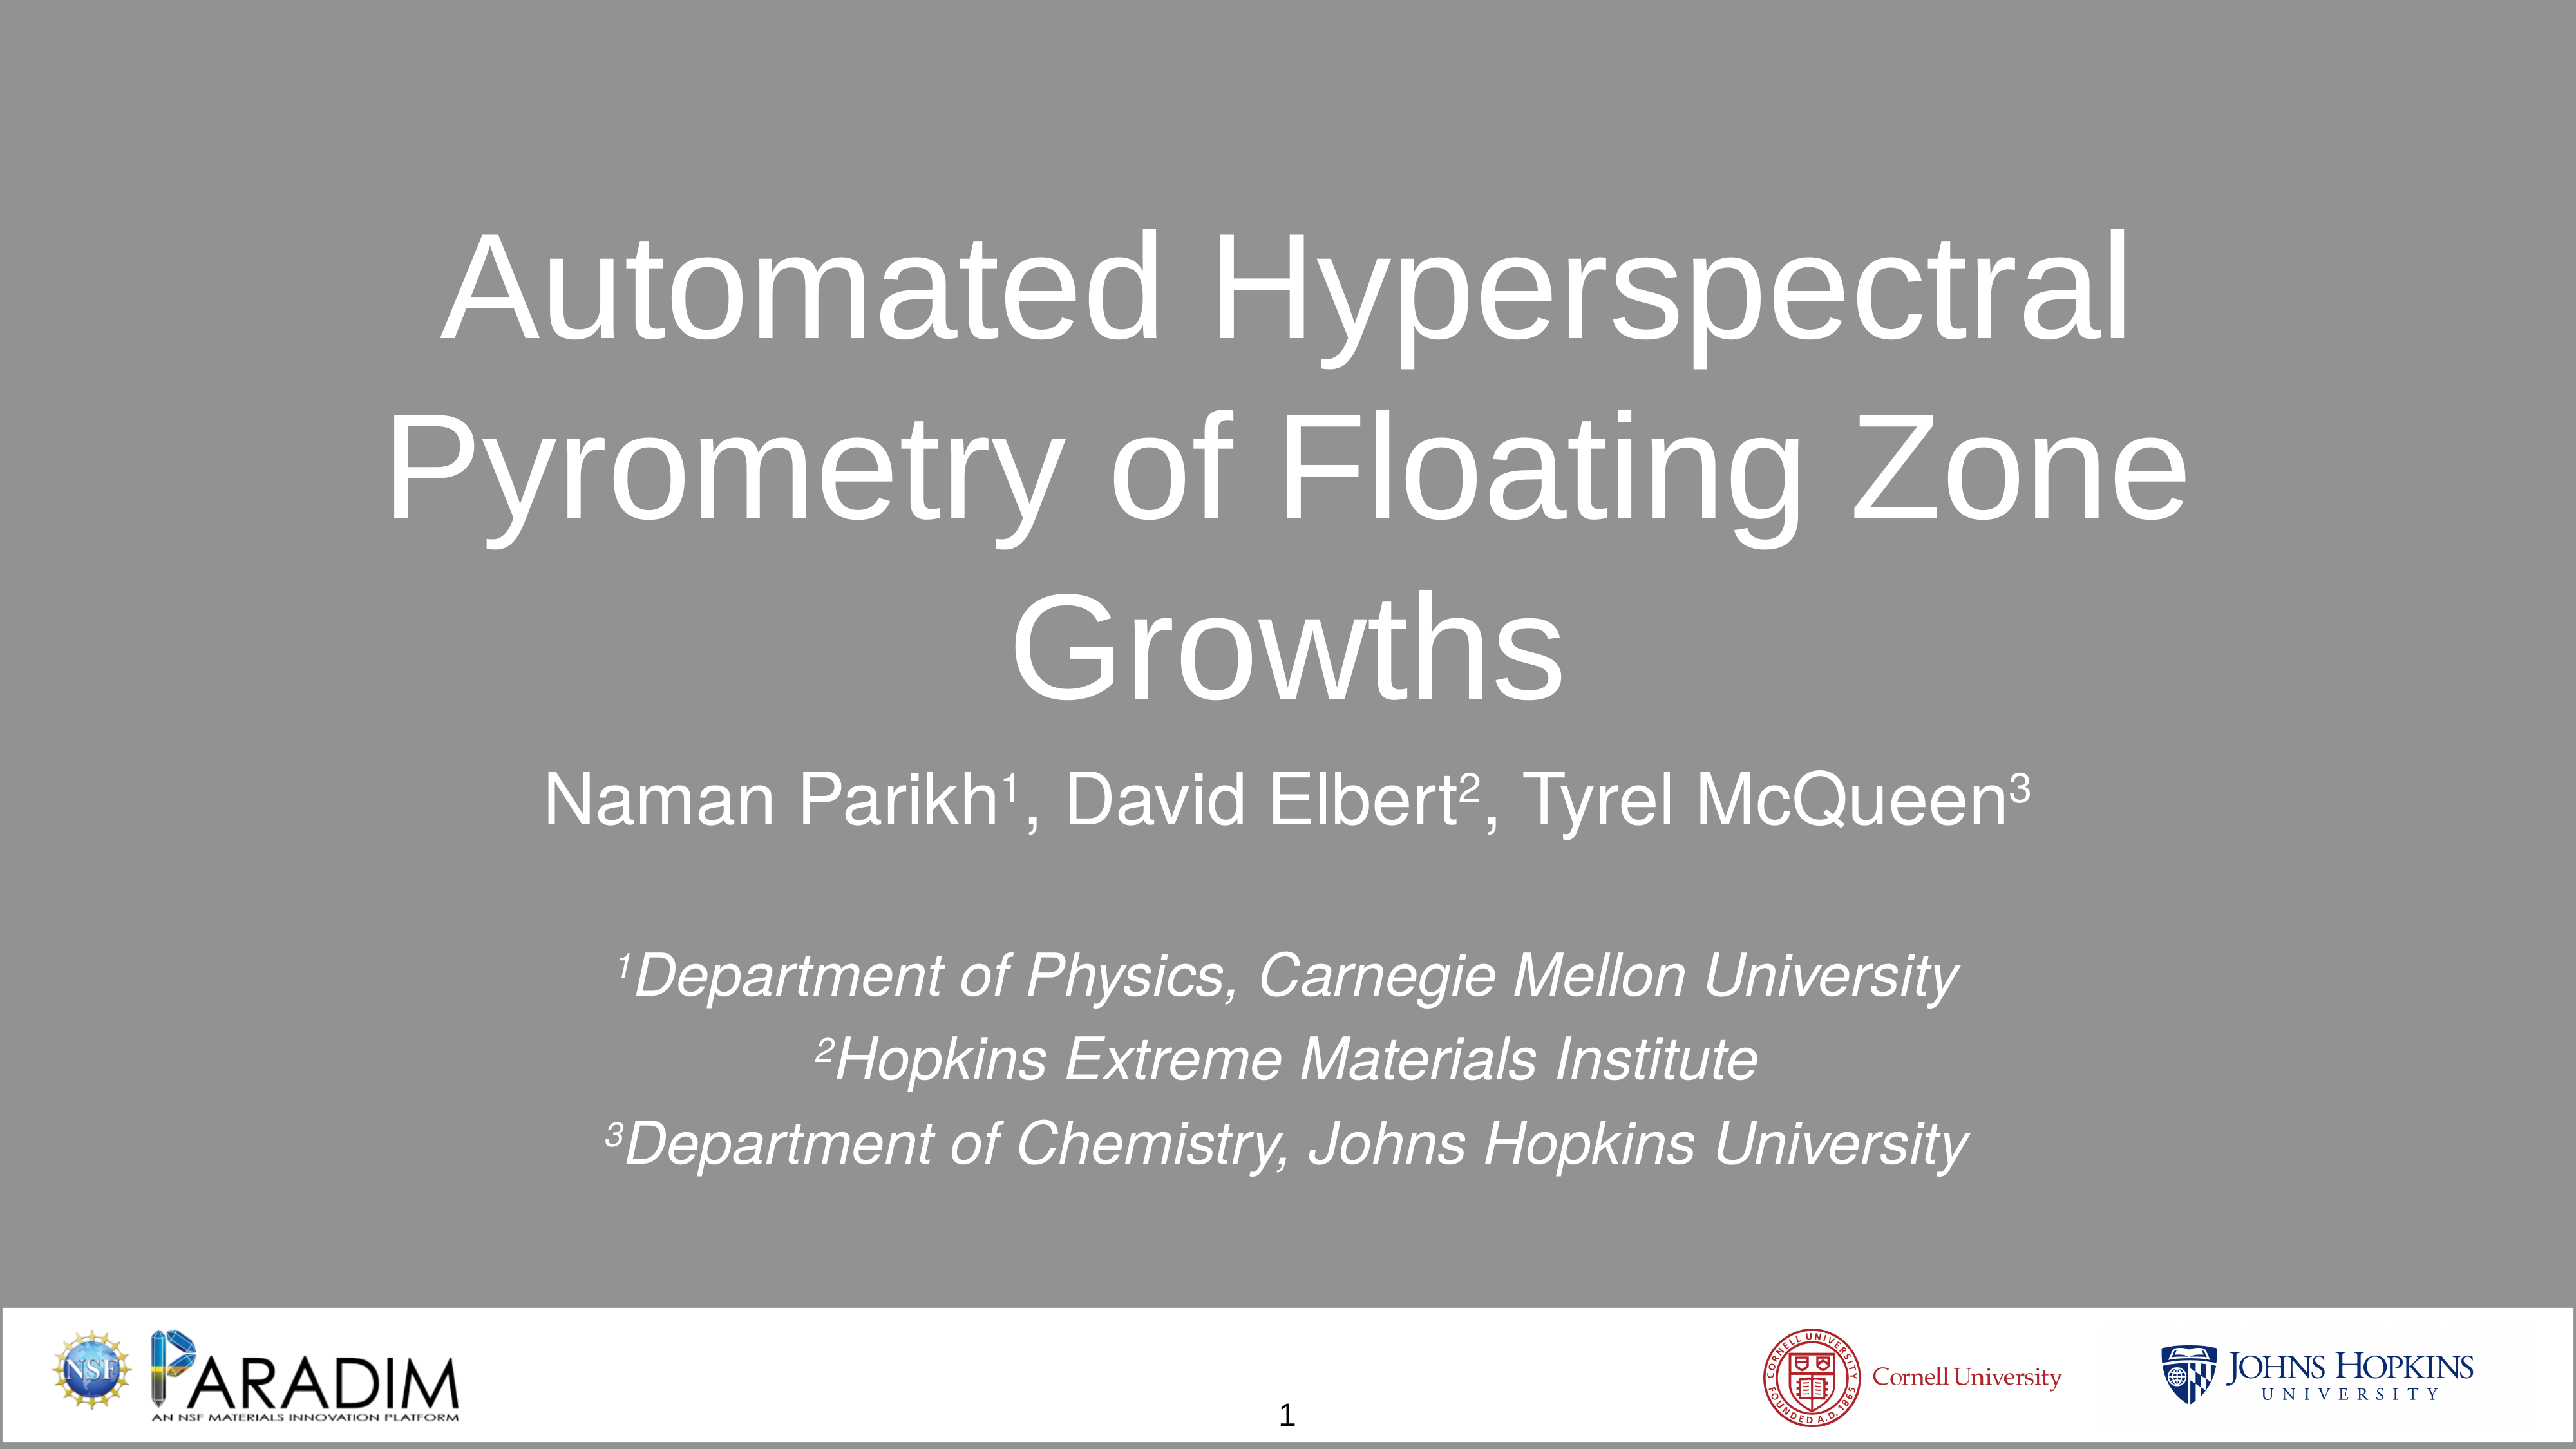

Automated Hyperspectral Pyrometry of Floating Zone Growths
Naman Parikh1, David Elbert2, Tyrel McQueen3

1Department of Physics, Carnegie Mellon University
2Hopkins Extreme Materials Institute
3Department of Chemistry, Johns Hopkins University
1